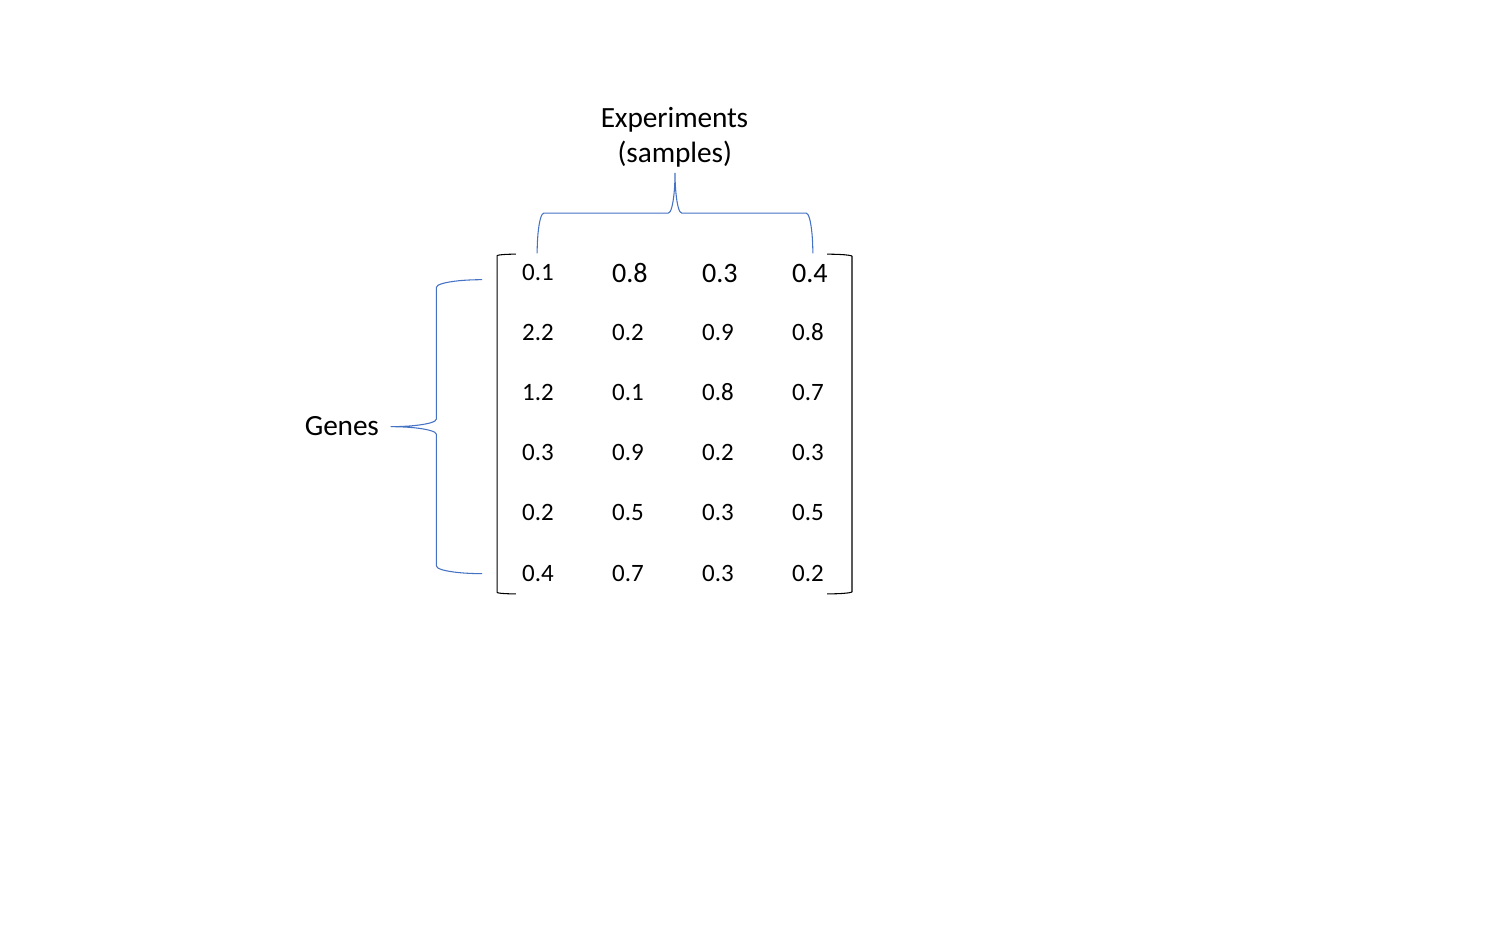

Experiments
(samples)

| 0.1 | 0.8 | 0.3 | 0.4 |
| --- | --- | --- | --- |
| 2.2 | 0.2 | 0.9 | 0.8 |
| 1.2 | 0.1 | 0.8 | 0.7 |
| 0.3 | 0.9 | 0.2 | 0.3 |
| 0.2 | 0.5 | 0.3 | 0.5 |
| 0.4 | 0.7 | 0.3 | 0.2 |

Genes